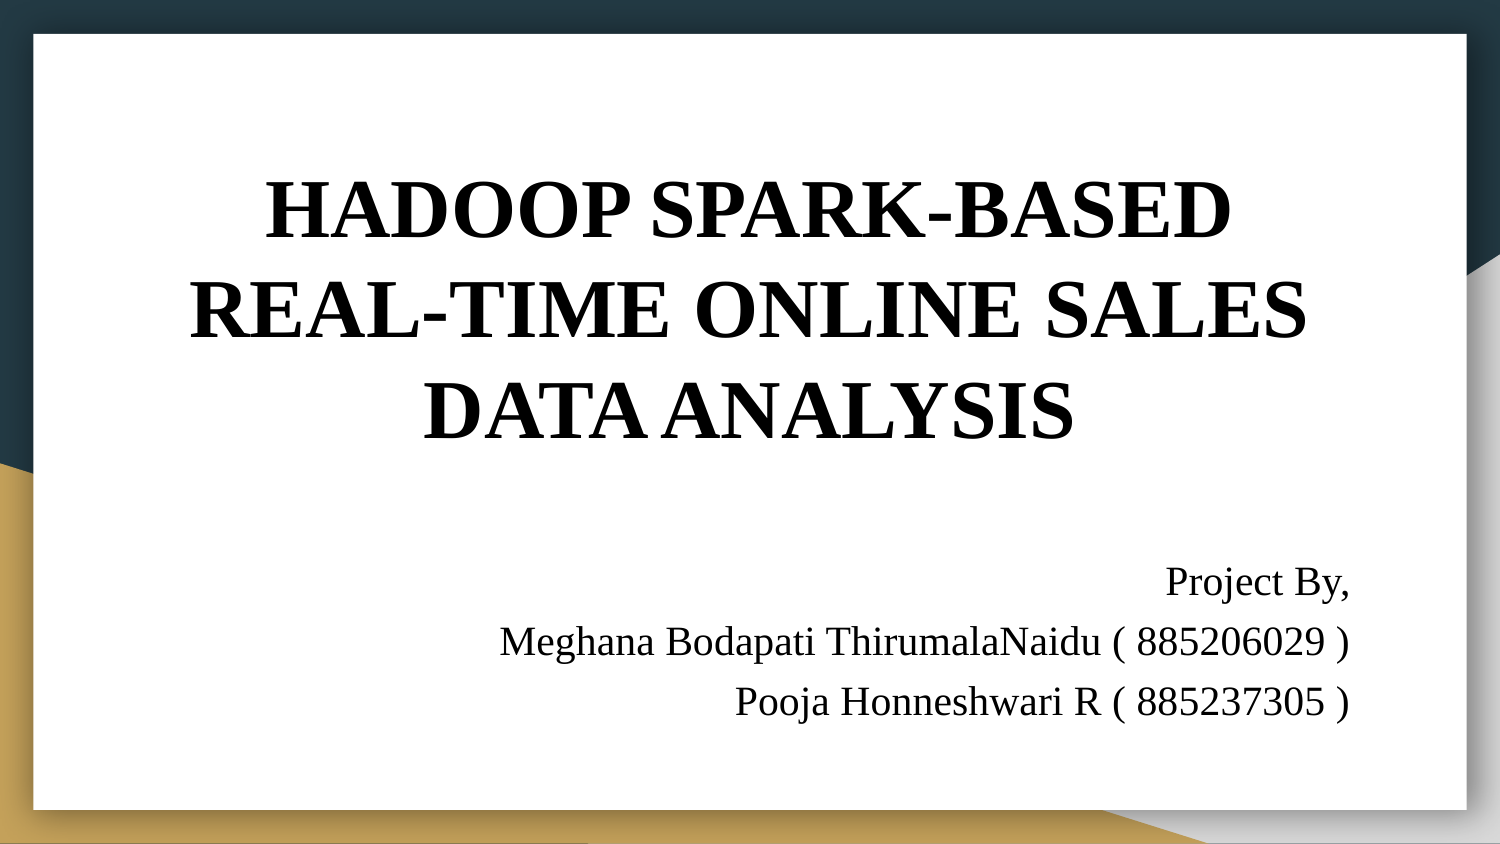

# HADOOP SPARK-BASED REAL-TIME ONLINE SALES DATA ANALYSIS
Project By,
Meghana Bodapati ThirumalaNaidu ( 885206029 )
Pooja Honneshwari R ( 885237305 )